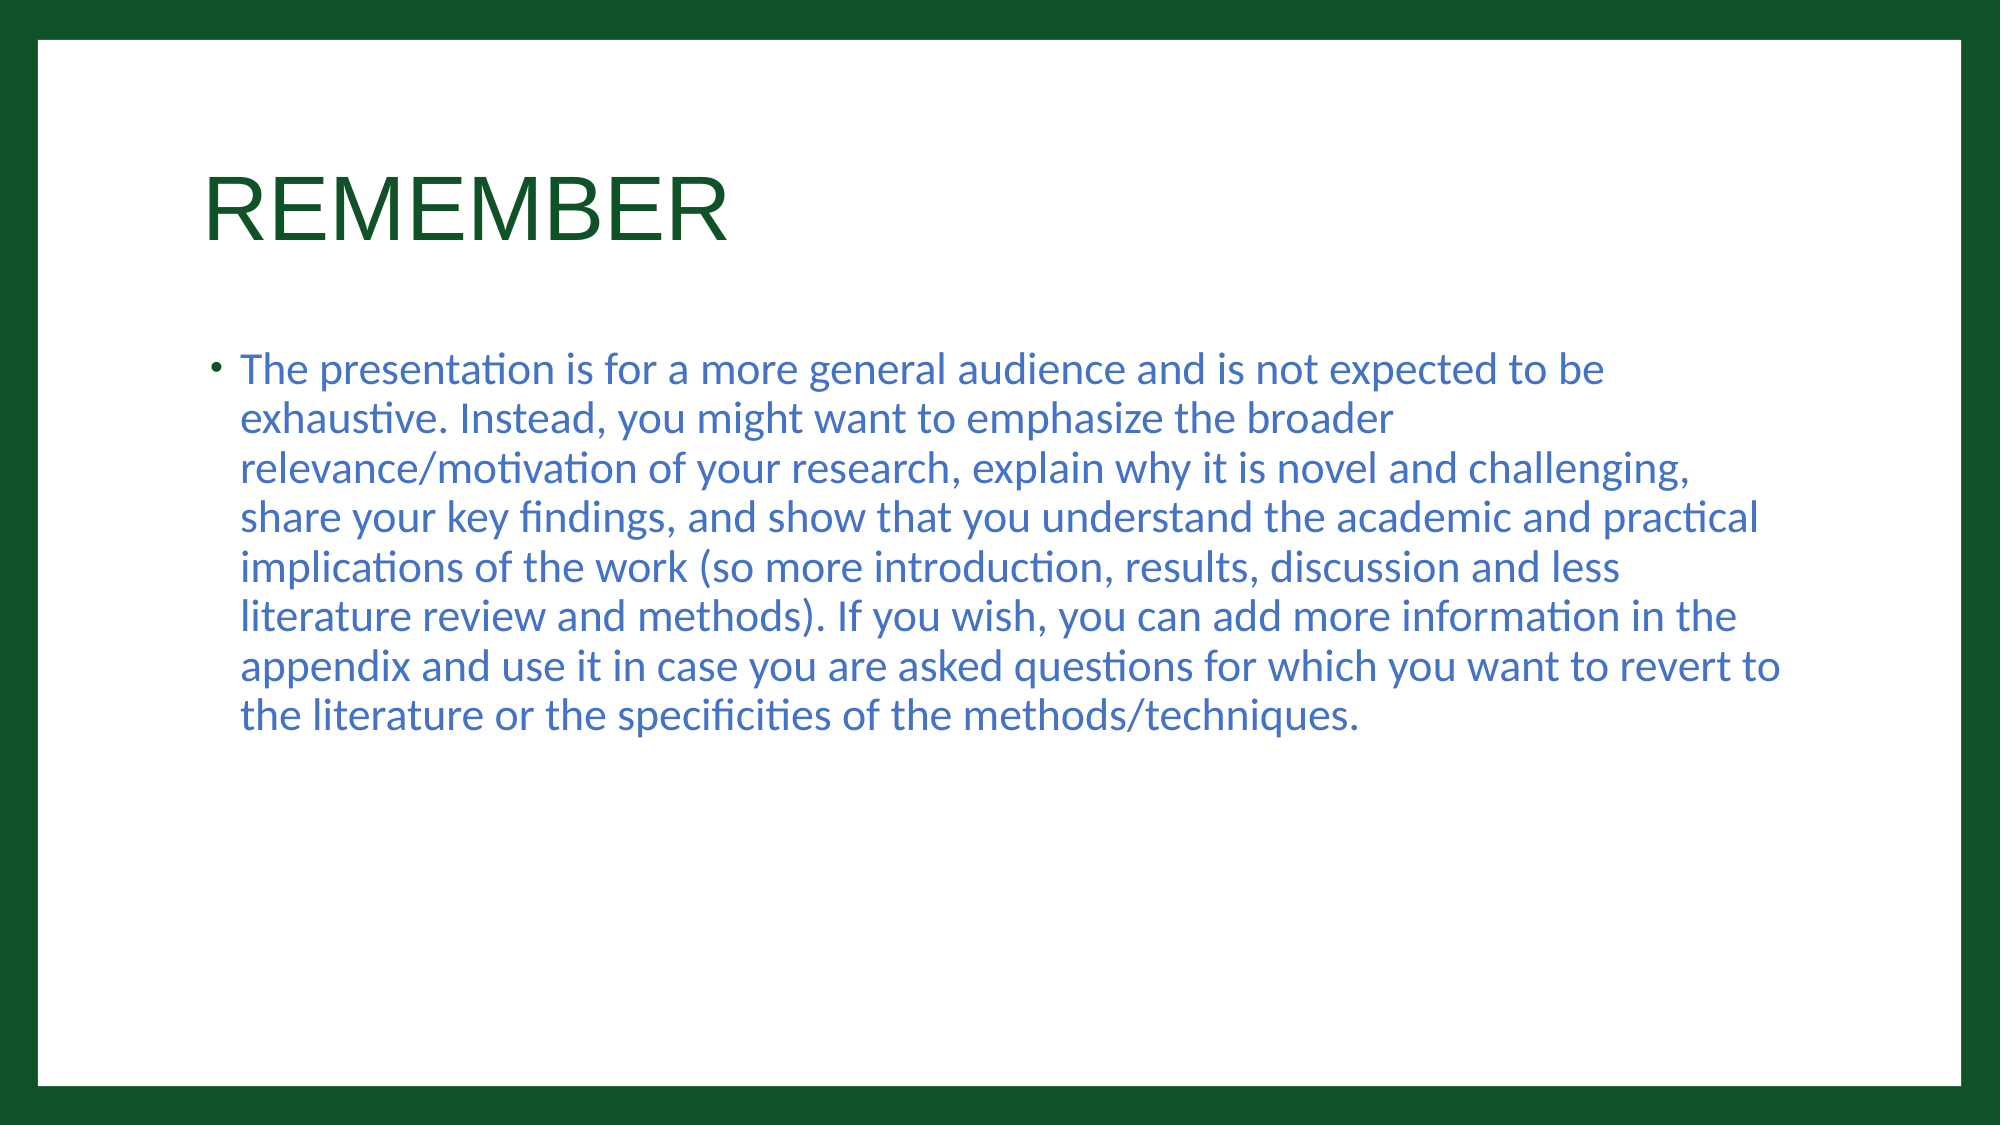

# REMEMBER
The presentation is for a more general audience and is not expected to be exhaustive. Instead, you might want to emphasize the broader relevance/motivation of your research, explain why it is novel and challenging, share your key findings, and show that you understand the academic and practical implications of the work (so more introduction, results, discussion and less literature review and methods). If you wish, you can add more information in the appendix and use it in case you are asked questions for which you want to revert to the literature or the specificities of the methods/techniques.